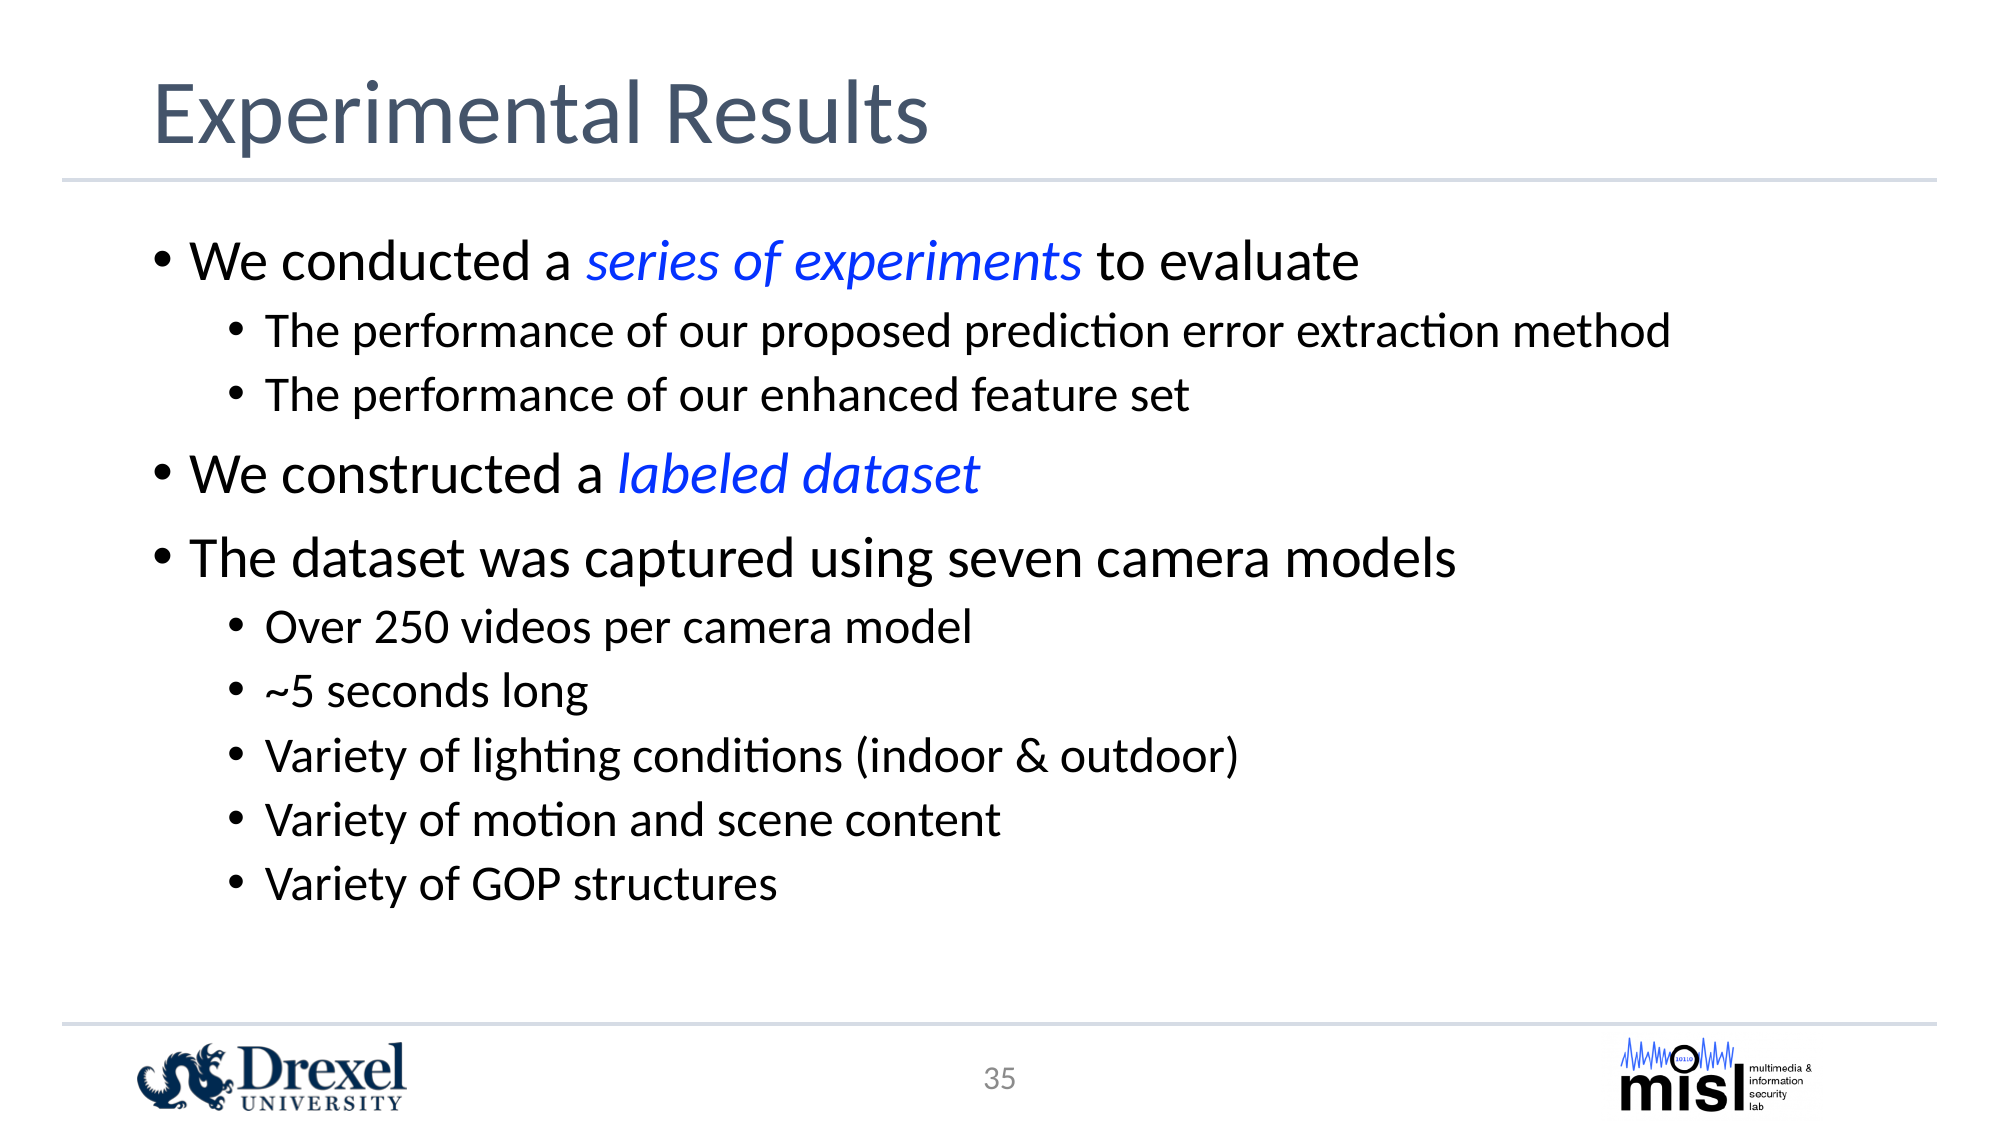

# Experimental Results
We conducted a series of experiments to evaluate
The performance of our proposed prediction error extraction method
The performance of our enhanced feature set
We constructed a labeled dataset
The dataset was captured using seven camera models
Over 250 videos per camera model
~5 seconds long
Variety of lighting conditions (indoor & outdoor)
Variety of motion and scene content
Variety of GOP structures

35